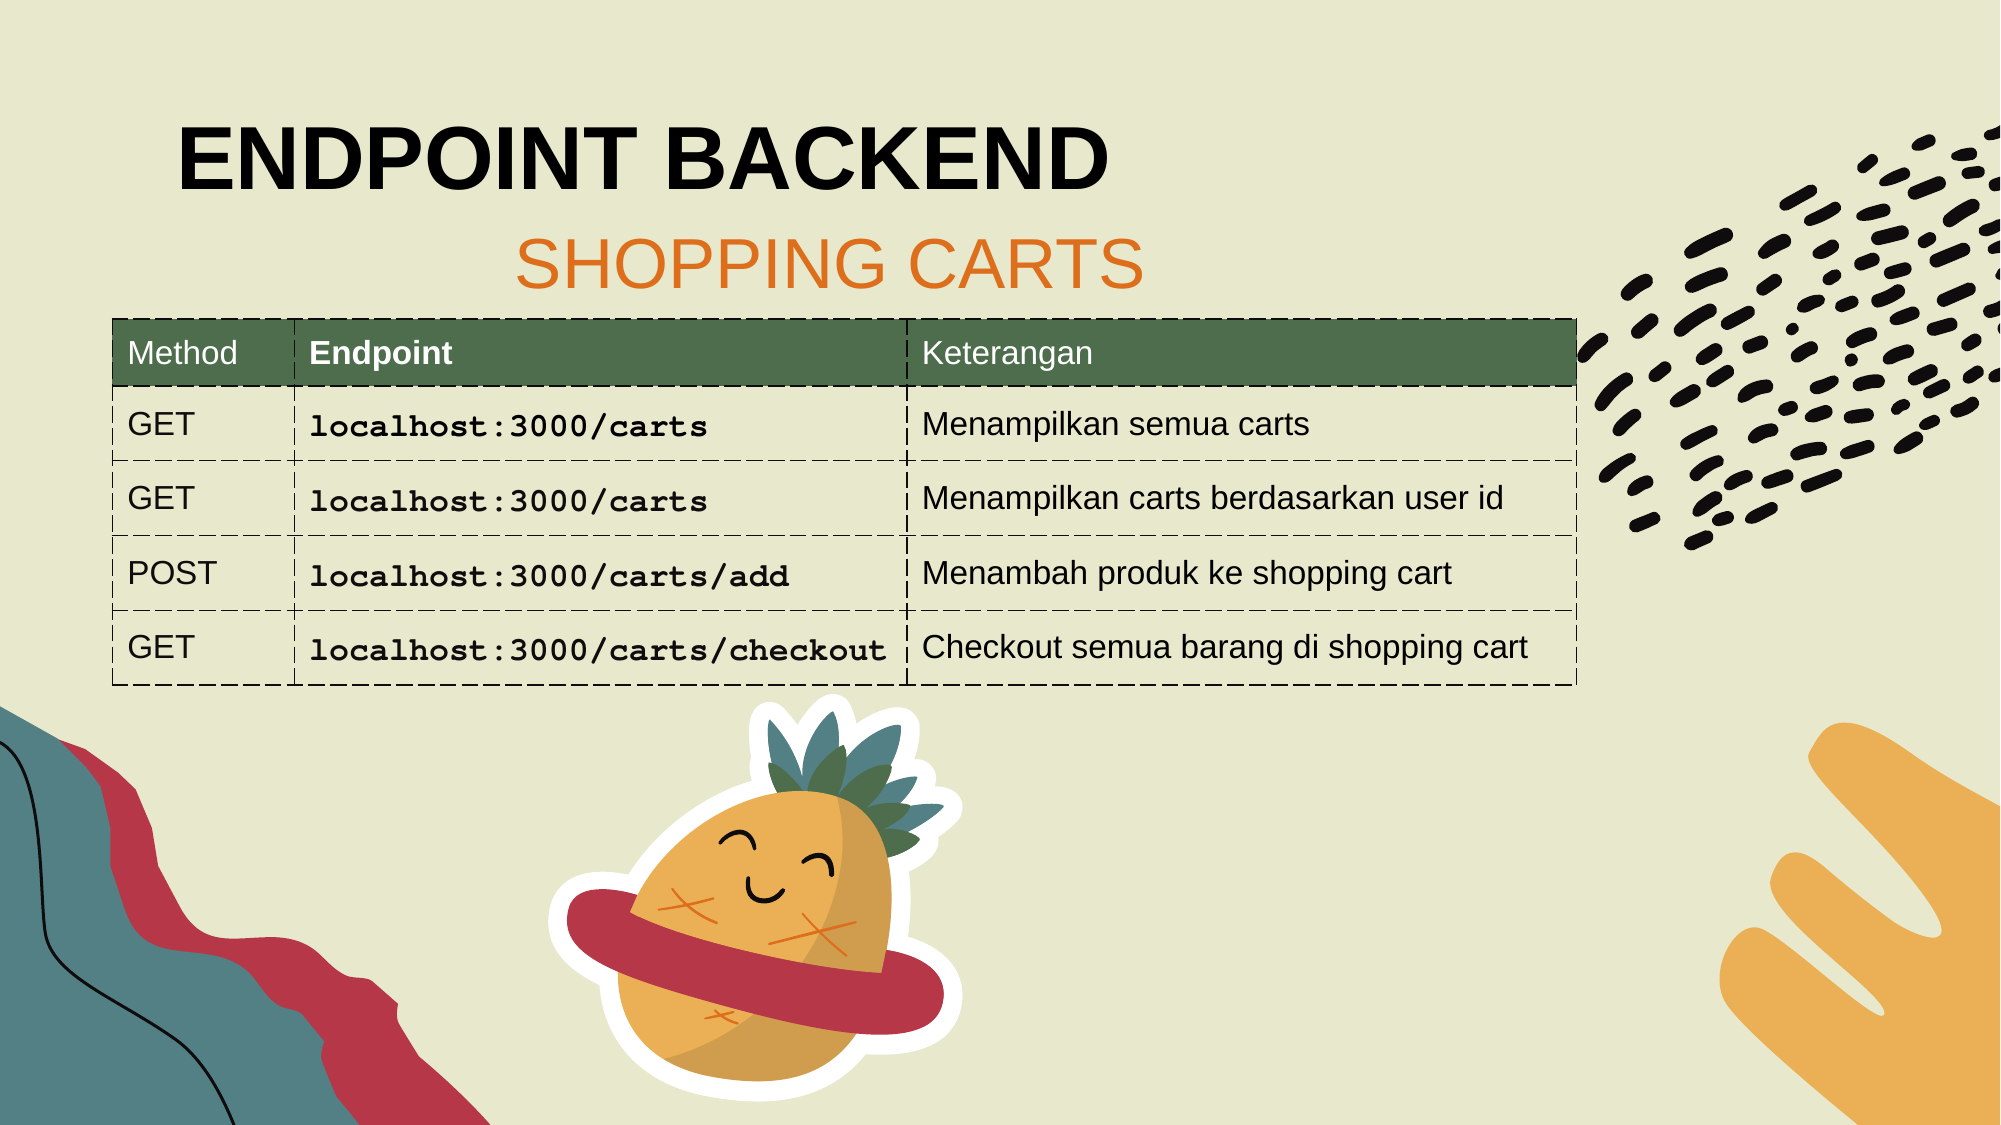

# ENDPOINT BACKEND
SHOPPING CARTS
| Method | Endpoint | Keterangan |
| --- | --- | --- |
| GET | localhost:3000/carts | Menampilkan semua carts |
| GET | localhost:3000/carts | Menampilkan carts berdasarkan user id |
| POST | localhost:3000/carts/add | Menambah produk ke shopping cart |
| GET | localhost:3000/carts/checkout | Checkout semua barang di shopping cart |